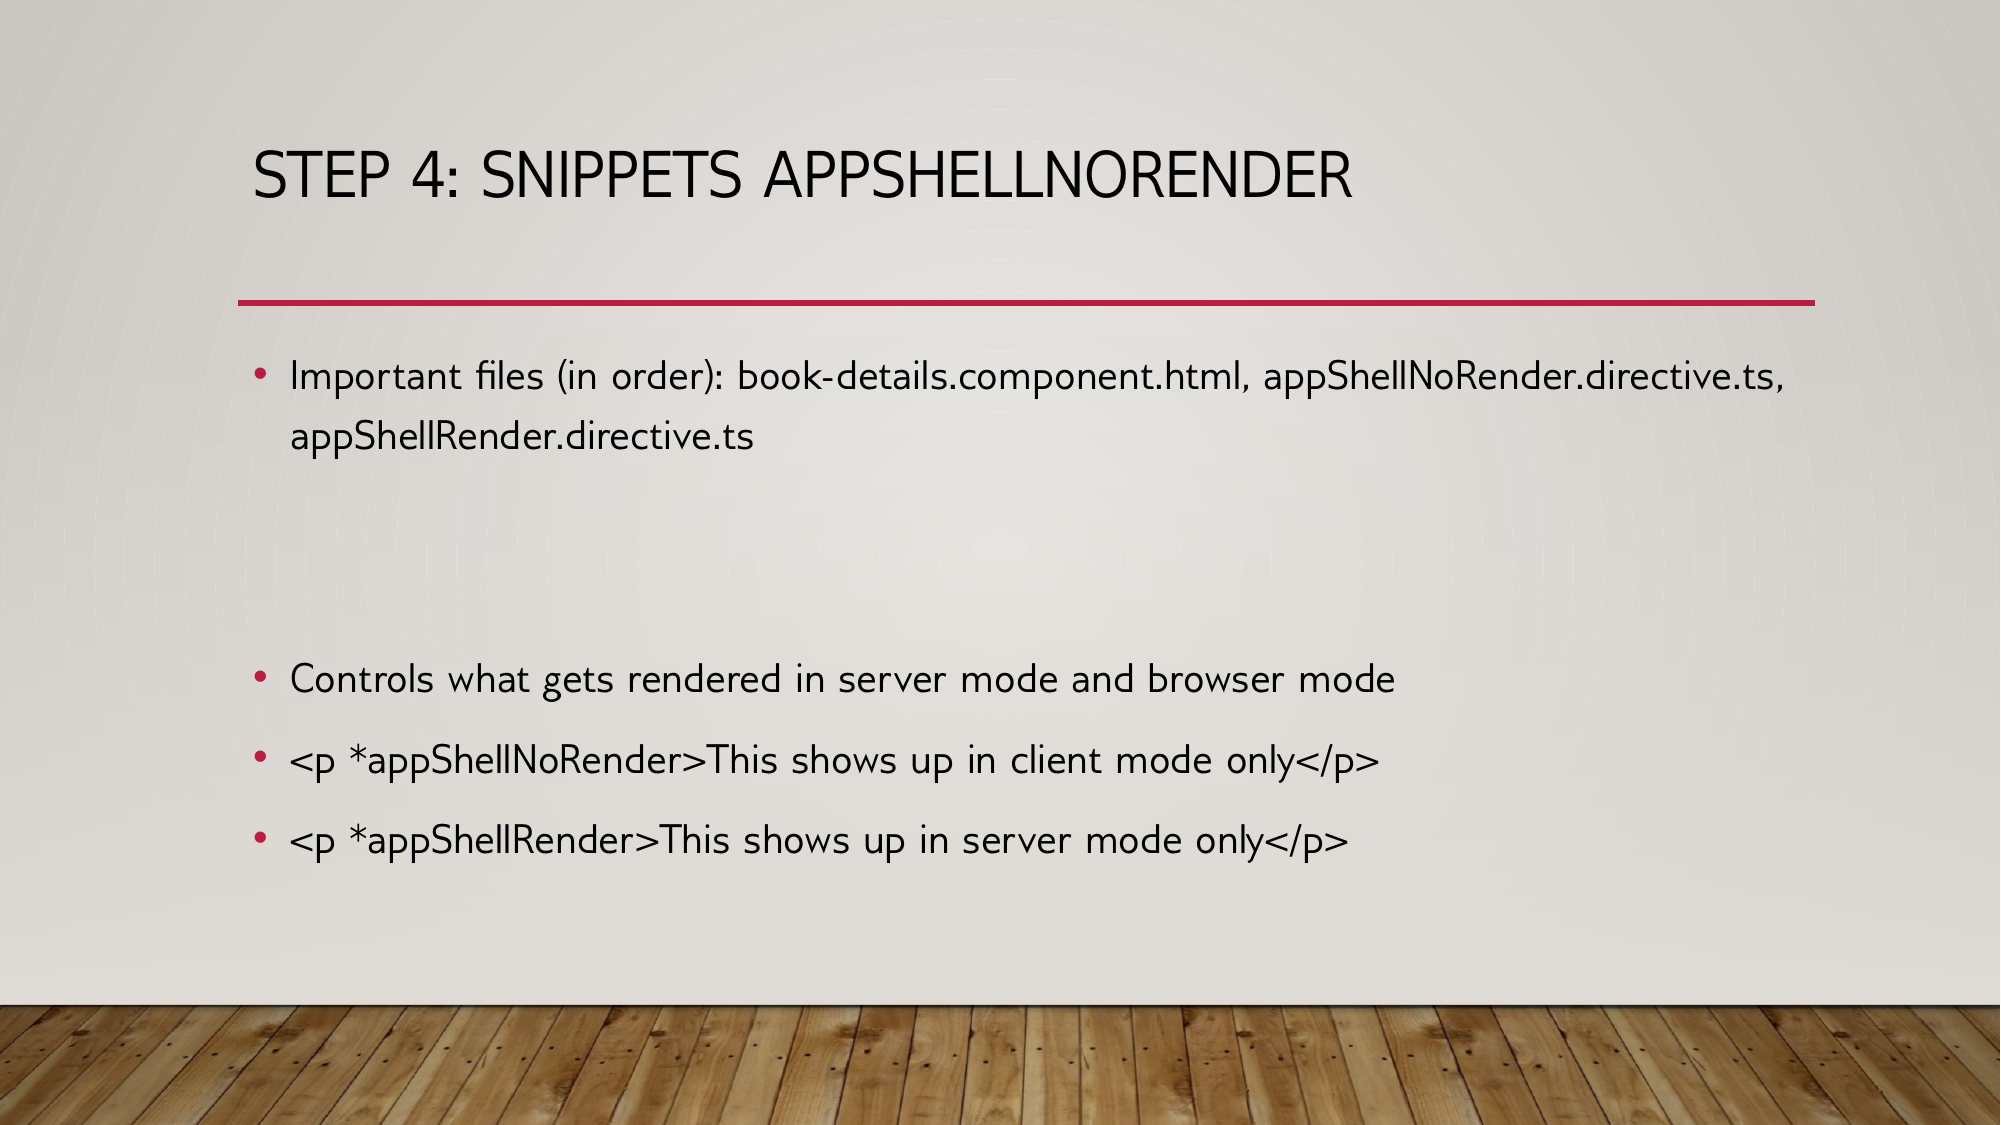

# Step 4: Snippets appShellNoRender
Important files (in order): book-details.component.html, appShellNoRender.directive.ts, appShellRender.directive.ts

Controls what gets rendered in server mode and browser mode
<p *appShellNoRender>This shows up in client mode only</p>
<p *appShellRender>This shows up in server mode only</p>